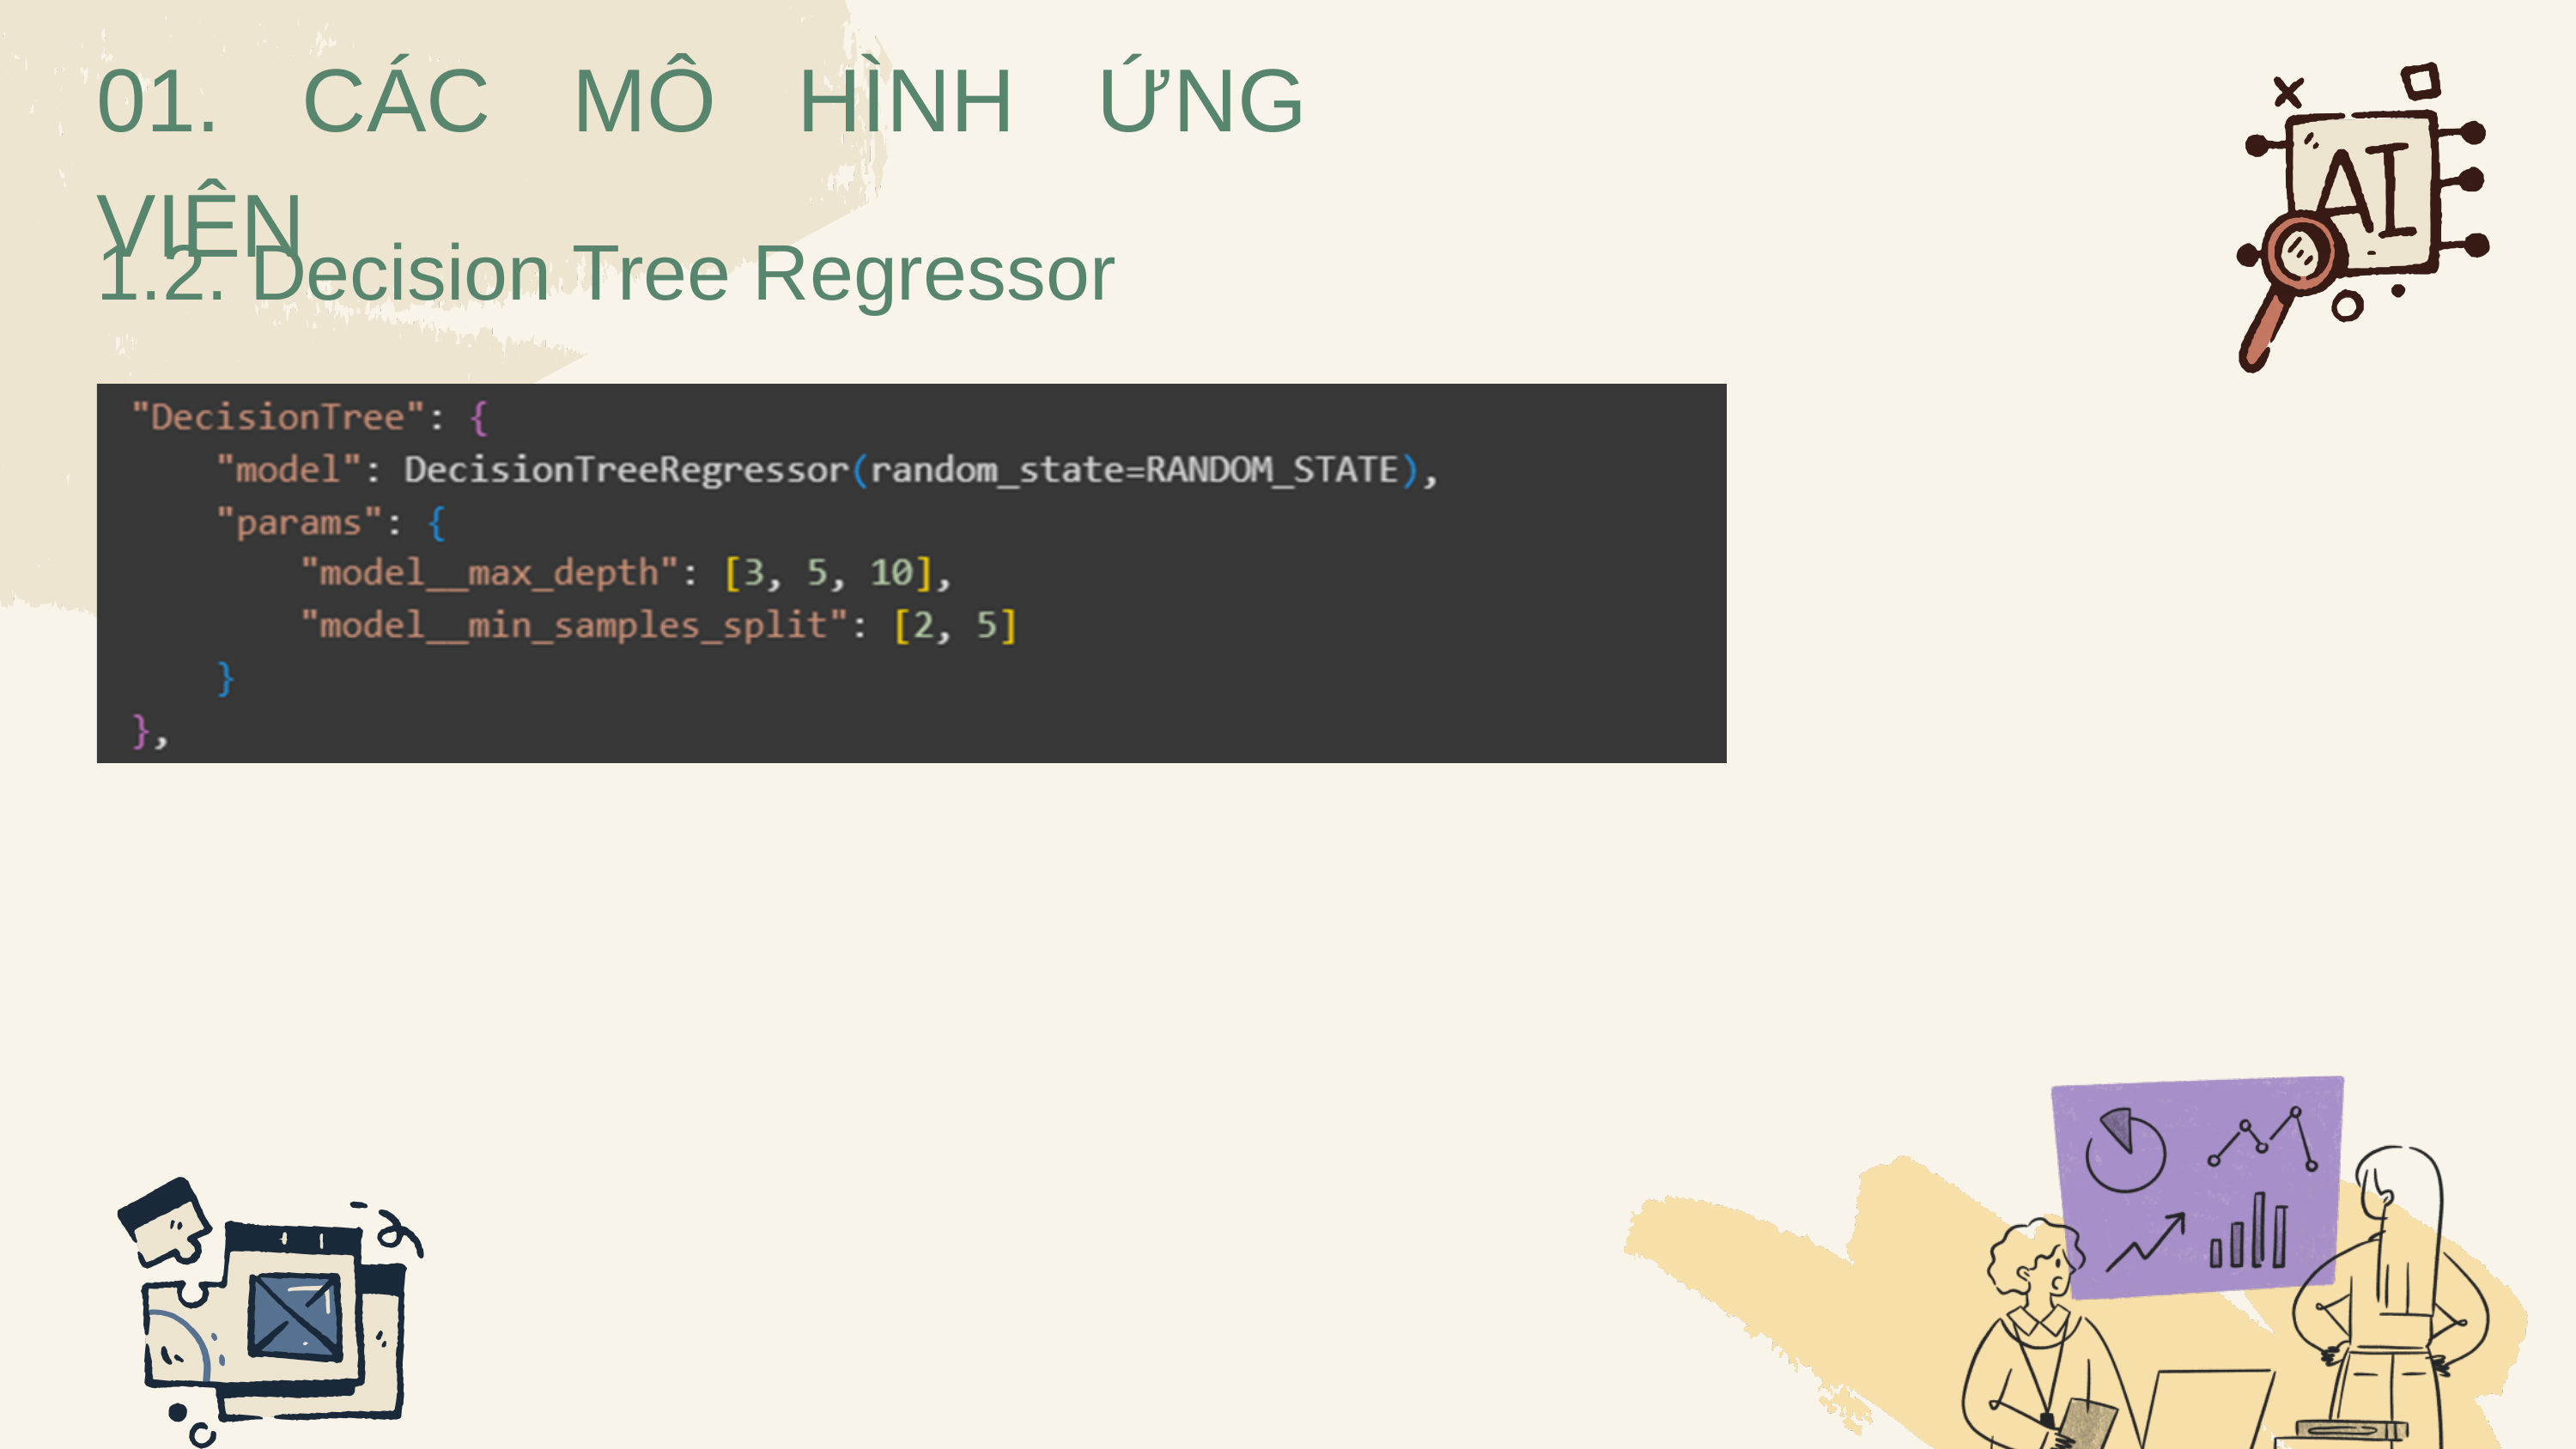

01. CÁC MÔ HÌNH ỨNG VIÊN

1.2. Decision Tree Regressor